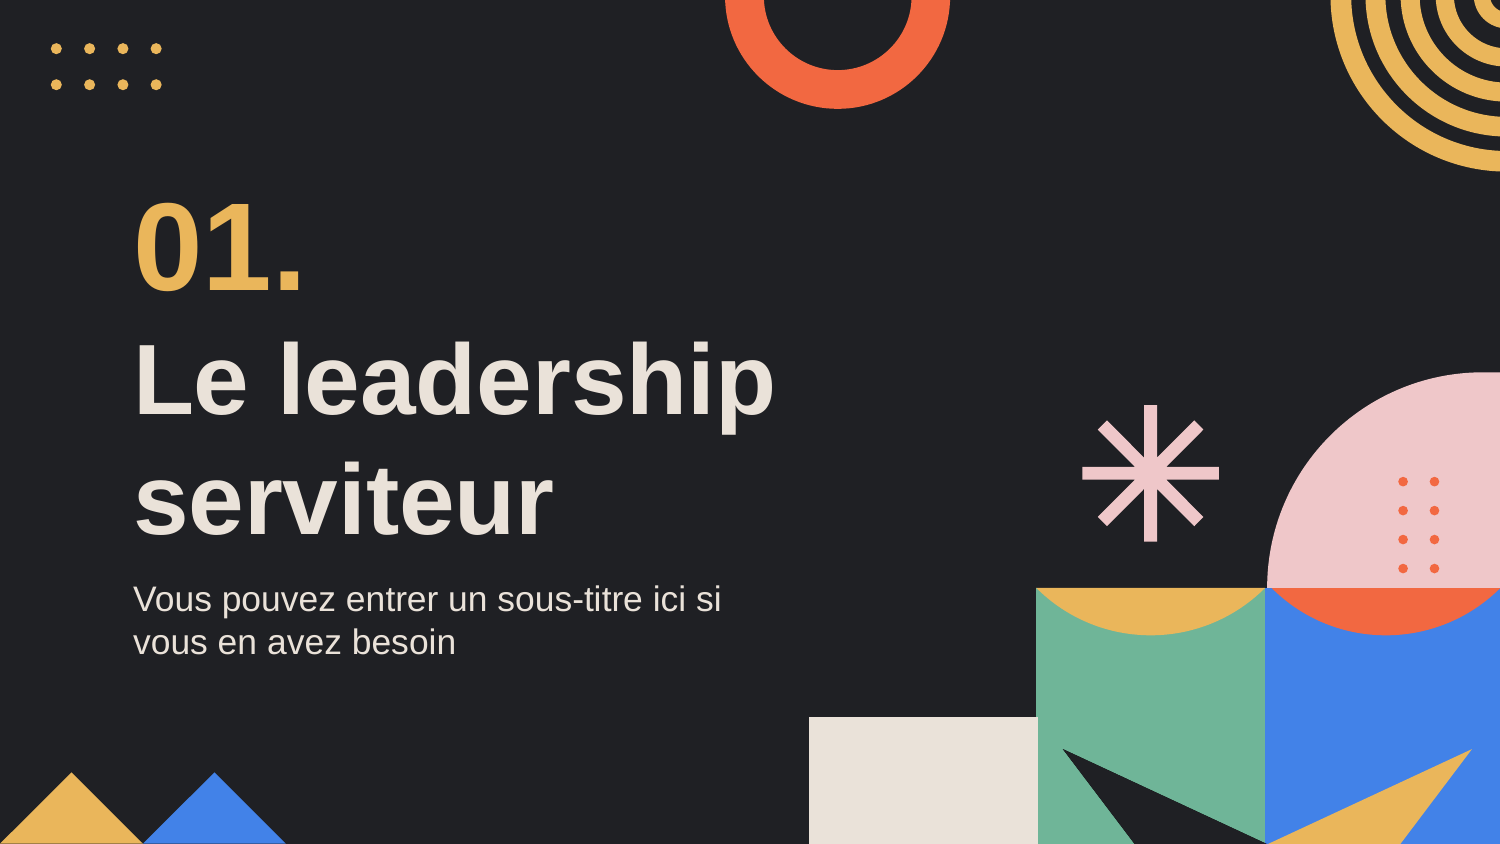

01.
# Le leadership serviteur
Vous pouvez entrer un sous-titre ici si vous en avez besoin